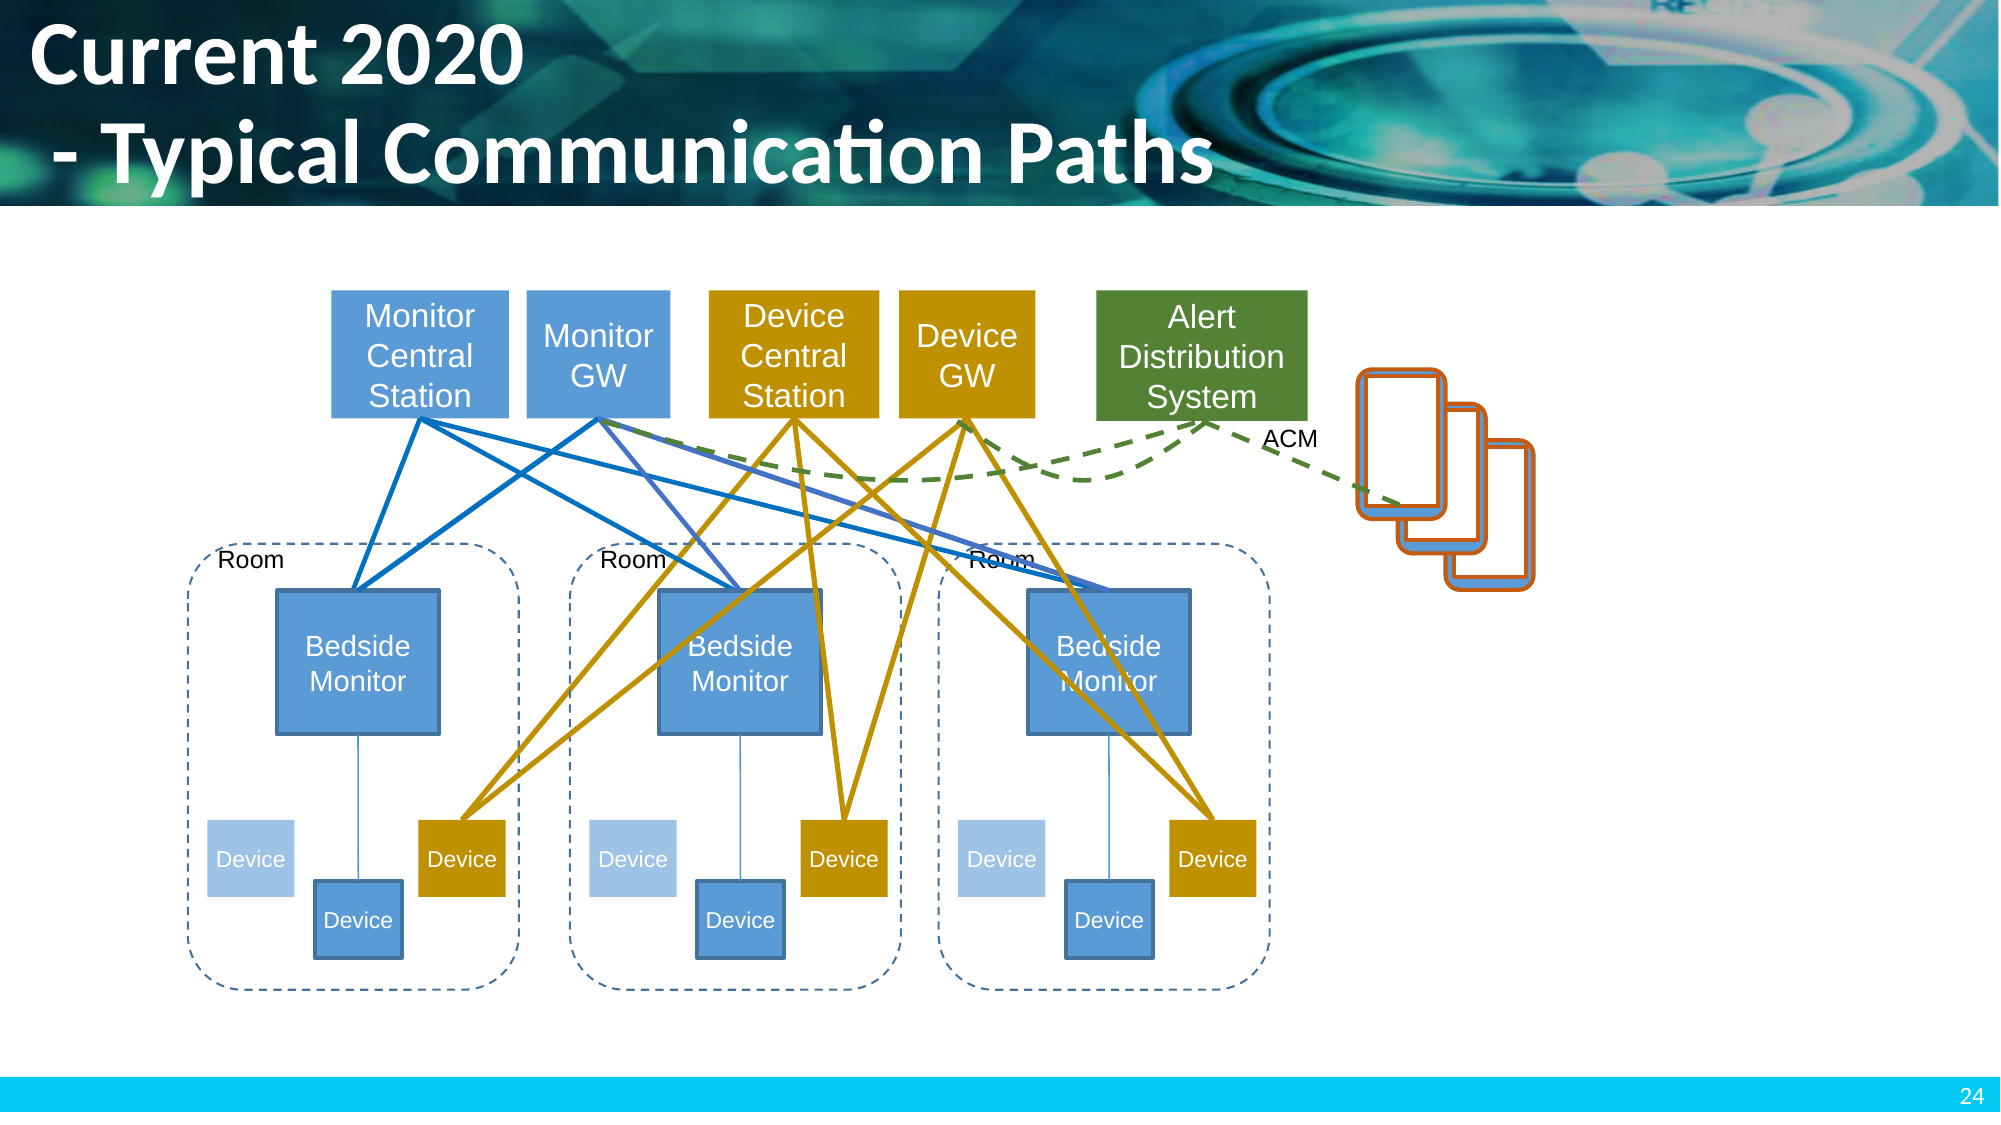

# Current 2020 - Typical Communication Paths
Alert Distribution
System
Monitor Central Station
Monitor GW
Device Central Station
Device GW

ACM

Room
Room
Room

Bedside Monitor
Bedside Monitor
Bedside Monitor
Device
Device
Device
Device
Device
Device
Device
Device
Device
24